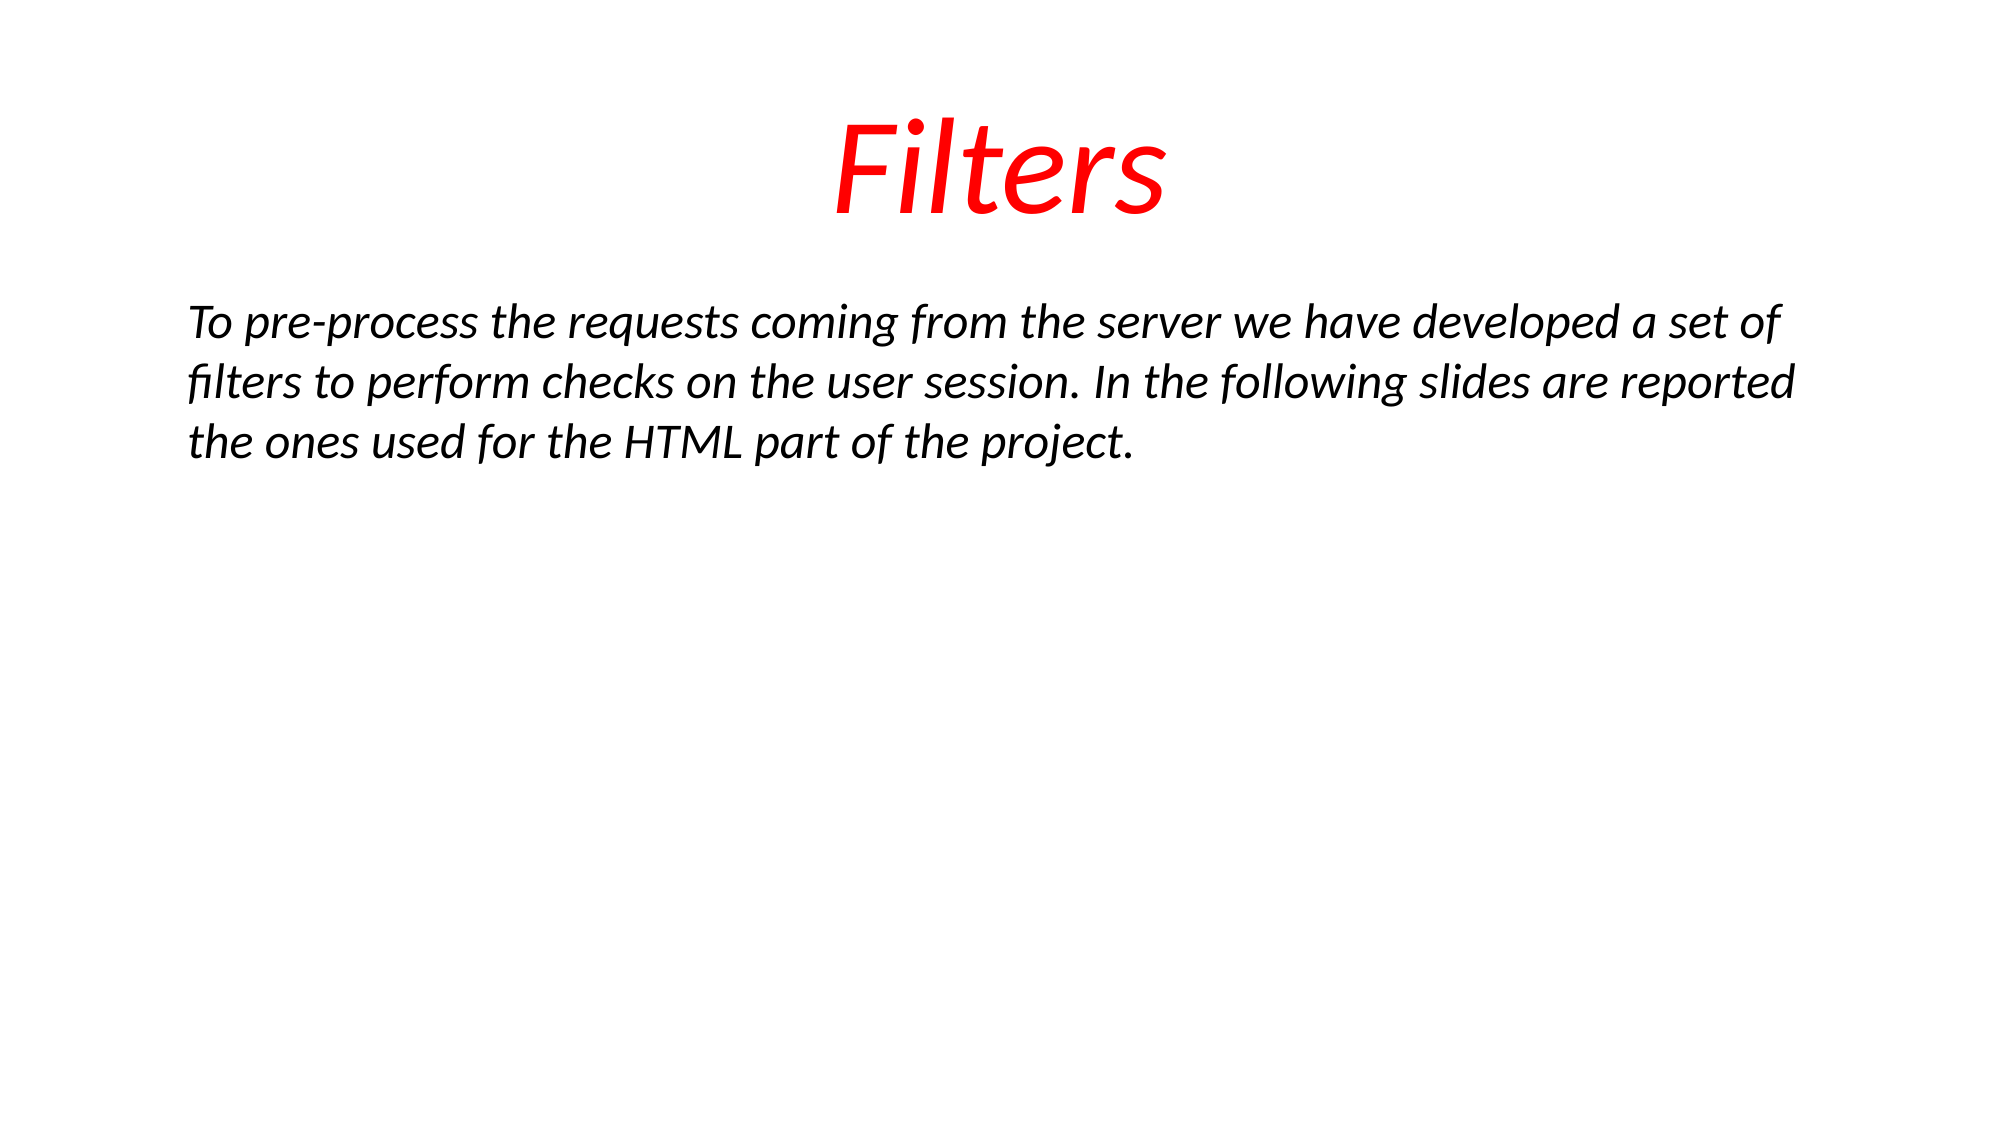

# Filters
To pre-process the requests coming from the server we have developed a set of filters to perform checks on the user session. In the following slides are reported the ones used for the HTML part of the project.